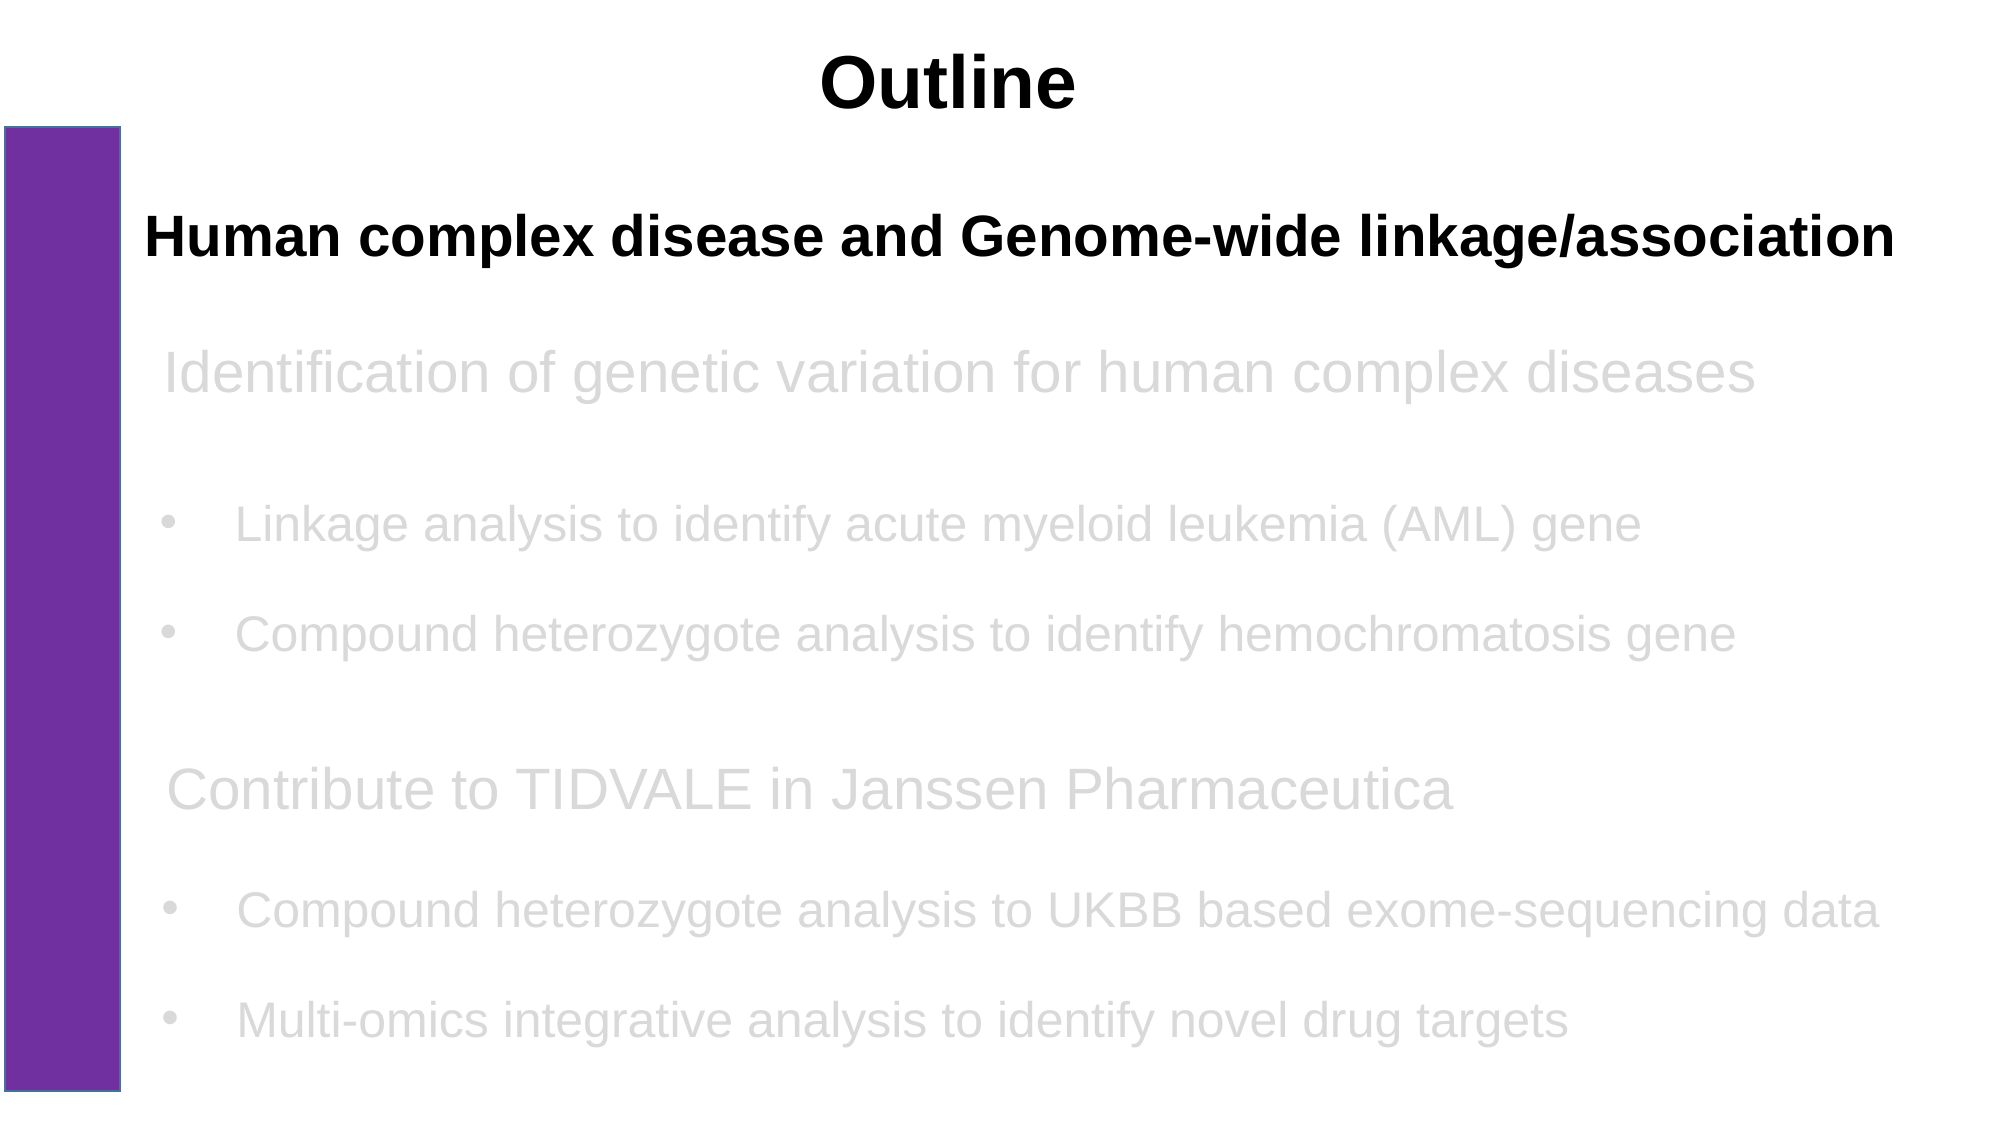

Outline

Human complex disease and Genome-wide linkage/association
Identification of genetic variation for human complex diseases

Linkage analysis to identify acute myeloid leukemia (AML) gene

Compound heterozygote analysis to identify hemochromatosis gene
Contribute to TIDVALE in Janssen Pharmaceutica
Compound heterozygote analysis to UKBB based exome-sequencing data

Multi-omics integrative analysis to identify novel drug targets